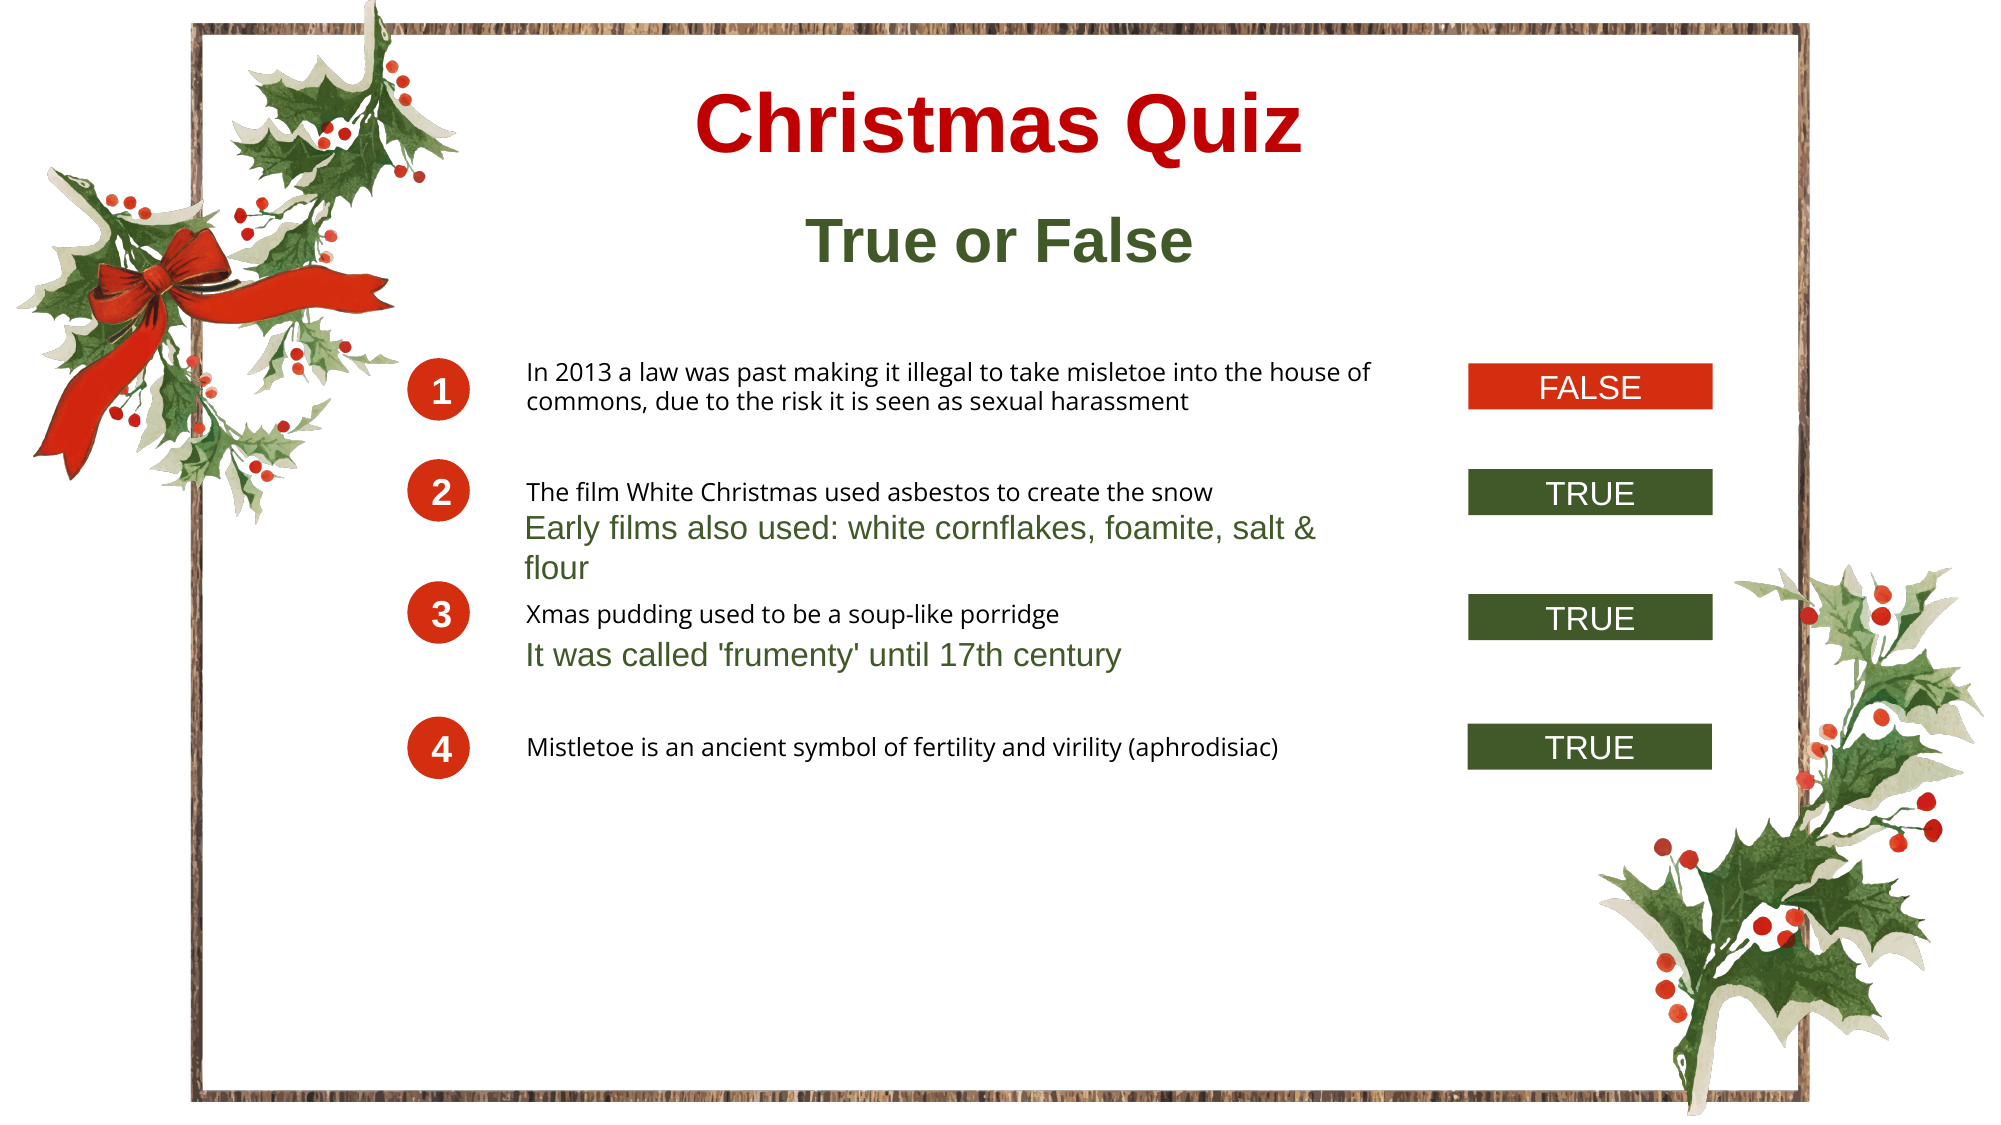

True or False
In 2013 a law was past making it illegal to take misletoe into the house of commons, due to the risk it is seen as sexual harassment
1
FALSE
2
The film White Christmas used asbestos to create the snow
TRUE
Early films also used: white cornflakes, foamite, salt & flour
3
Xmas pudding used to be a soup-like porridge
TRUE
It was called 'frumenty' until 17th century
4
Mistletoe is an ancient symbol of fertility and virility (aphrodisiac)
TRUE